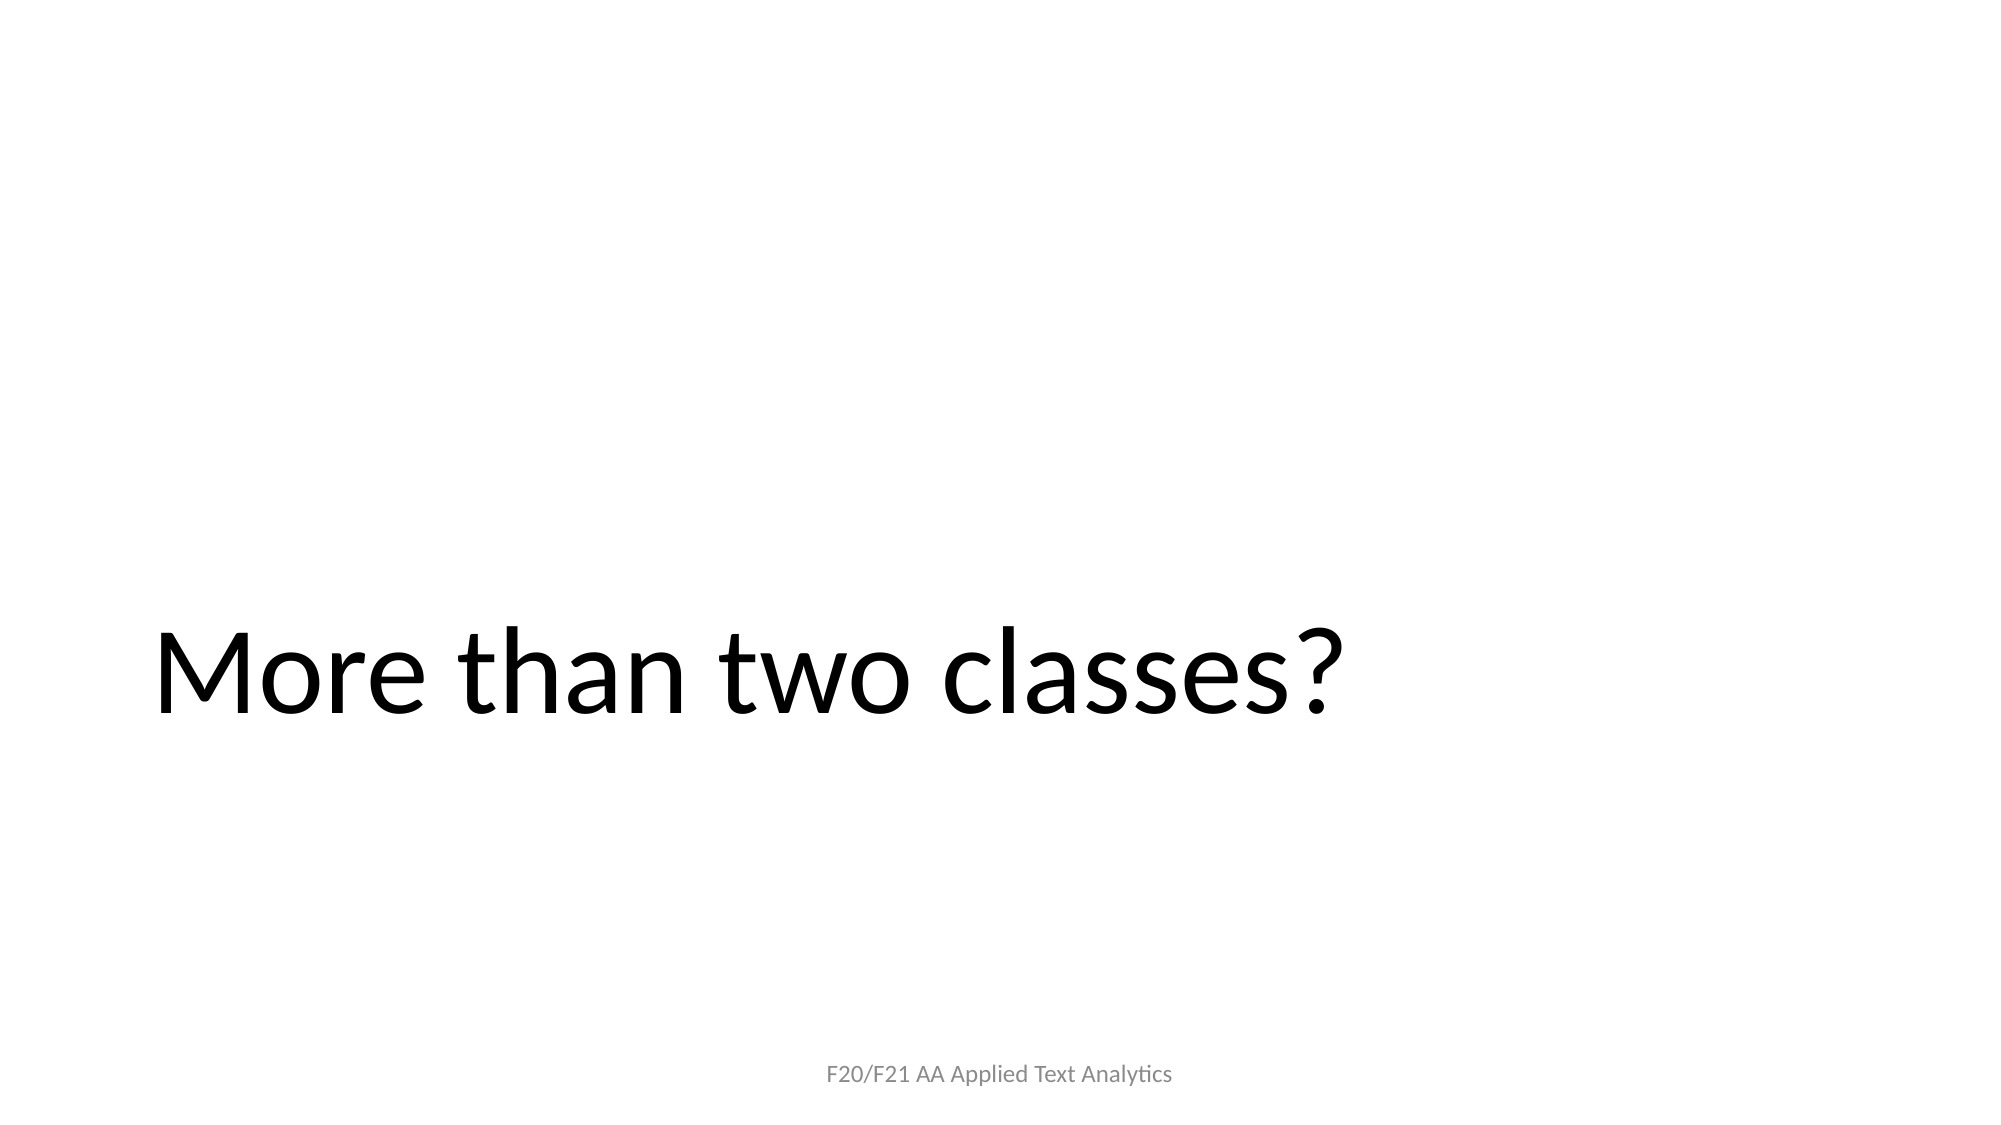

# More than two classes?

F20/F21 AA Applied Text Analytics